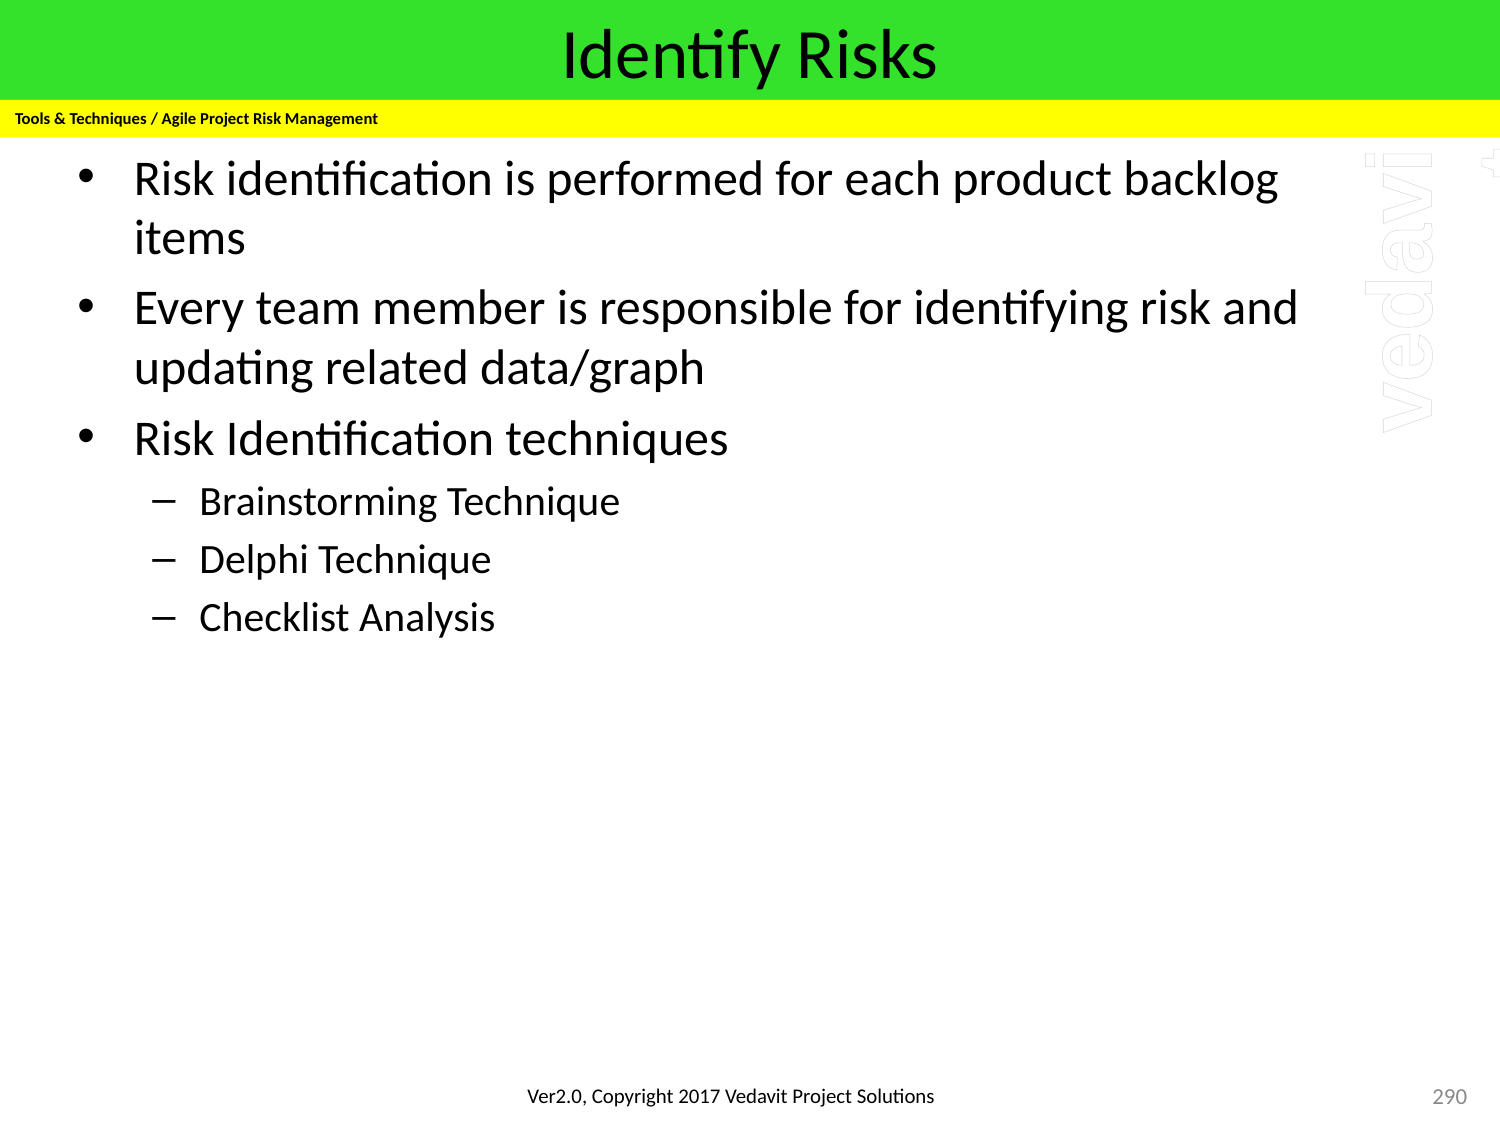

# Identify Risks
Risk Responses: Threats & Opportunities
Tools & Techniques / Agile Project Risk Management

Risk identification is performed for each product backlog items
Every team member is responsible for identifying risk and updating related data/graph
Risk Identification techniques
Brainstorming Technique
Delphi Technique
Checklist Analysis

290